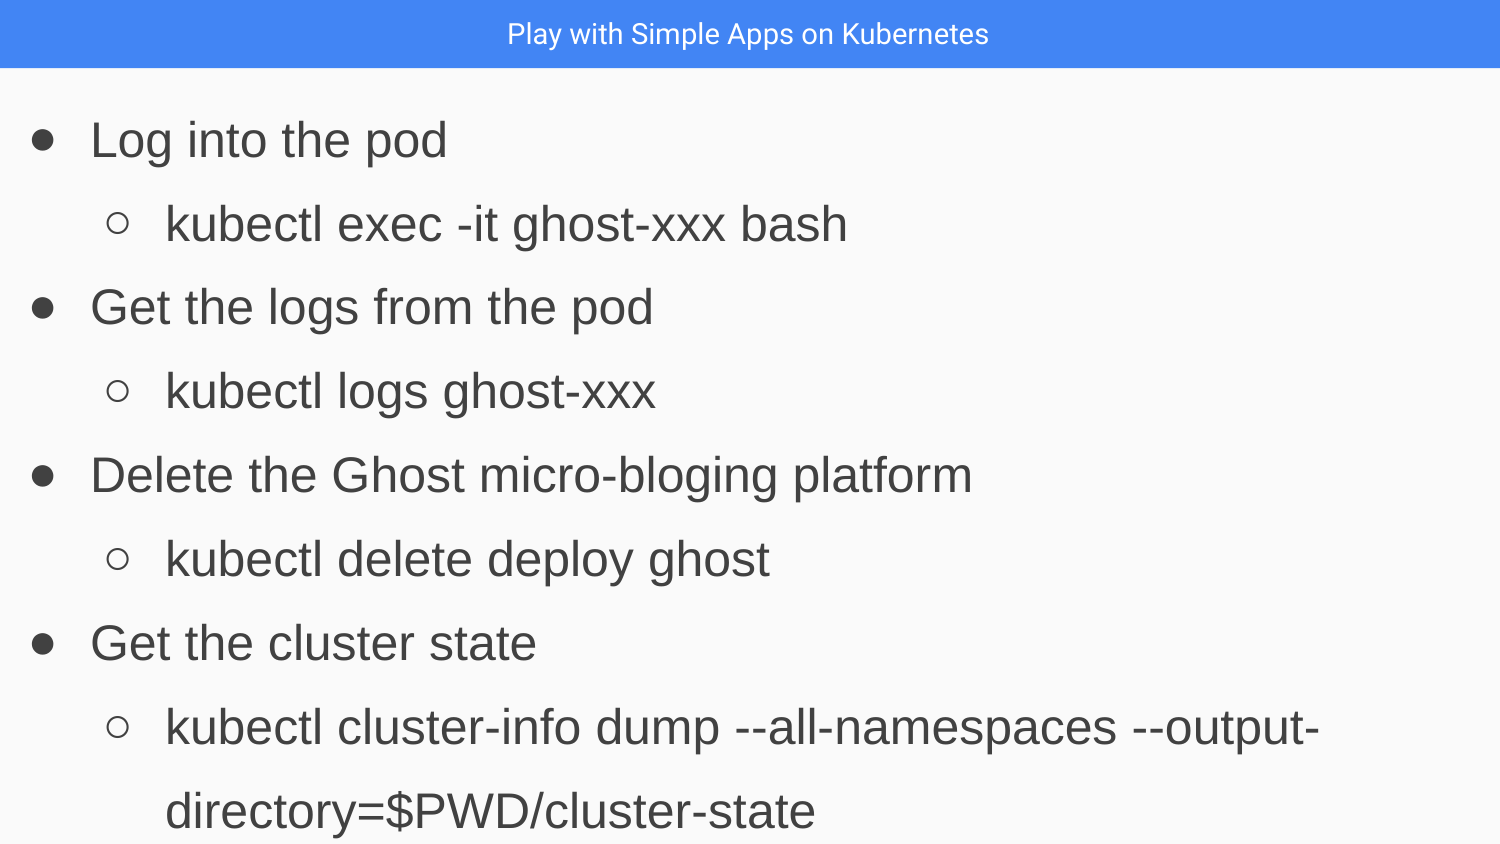

Play with Simple Apps on Kubernetes
Log into the pod
kubectl exec -it ghost-xxx bash
Get the logs from the pod
kubectl logs ghost-xxx
Delete the Ghost micro-bloging platform
kubectl delete deploy ghost
Get the cluster state
kubectl cluster-info dump --all-namespaces --output-directory=$PWD/cluster-state